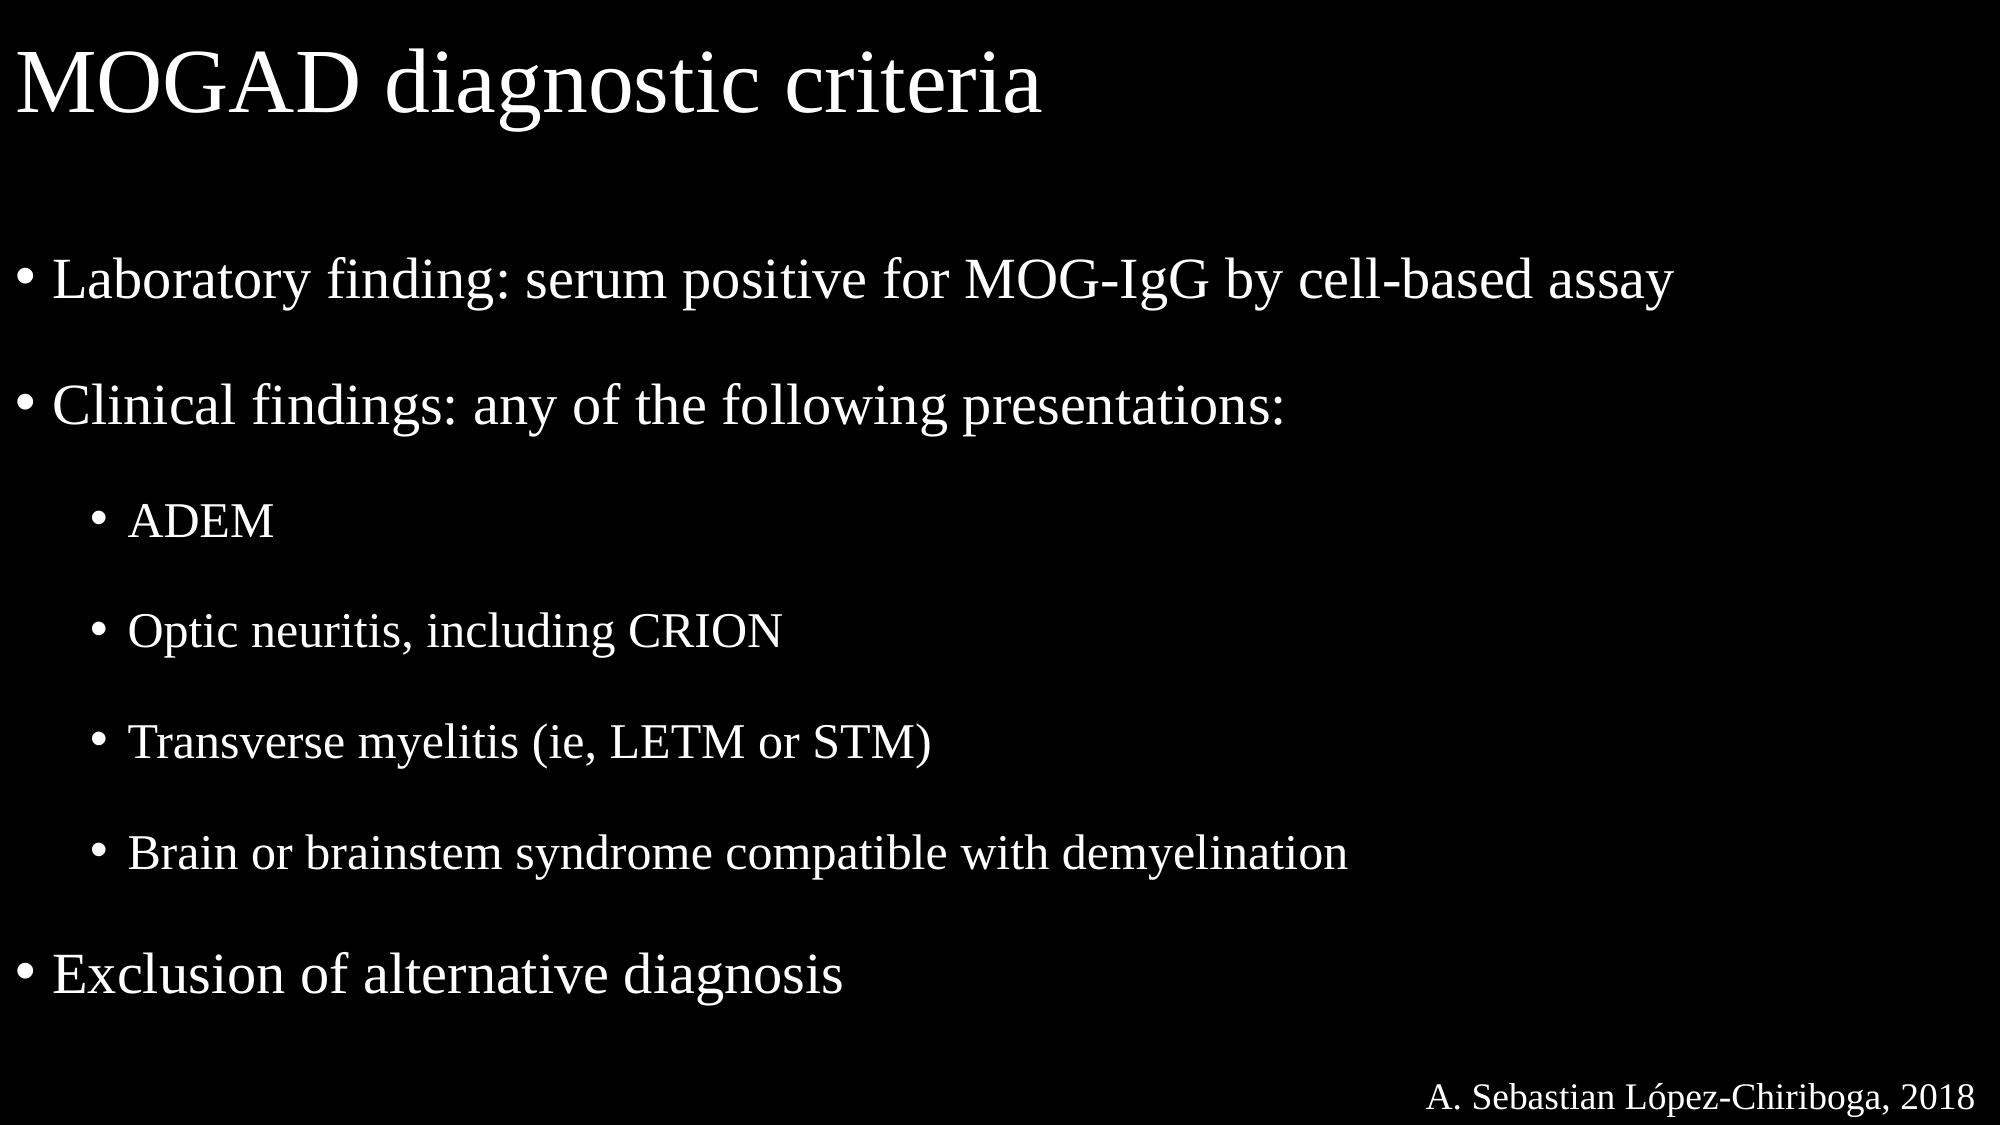

# MOGAD diagnostic criteria
Laboratory finding: serum positive for MOG-IgG by cell-based assay
Clinical findings: any of the following presentations:
ADEM
Optic neuritis, including CRION
Transverse myelitis (ie, LETM or STM)
Brain or brainstem syndrome compatible with demyelination
Exclusion of alternative diagnosis
A. Sebastian López-Chiriboga, 2018